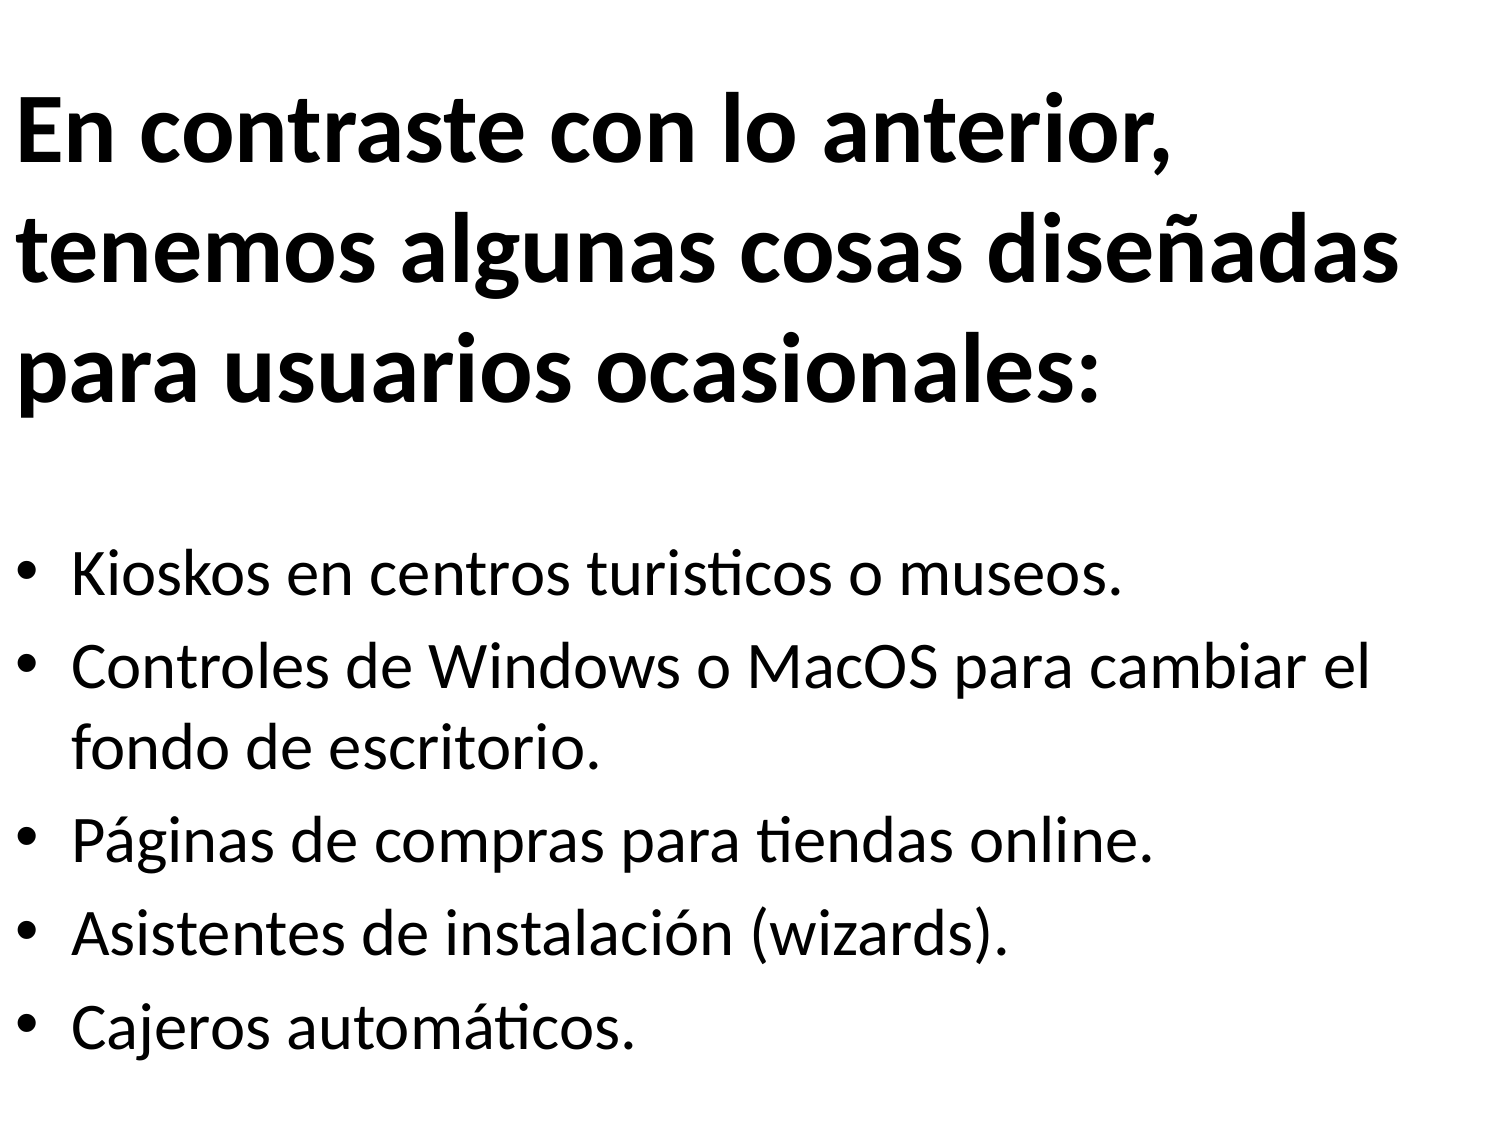

En contraste con lo anterior, tenemos algunas cosas diseñadas para usuarios ocasionales:

Kioskos en centros turisticos o museos.
Controles de Windows o MacOS para cambiar el fondo de escritorio.
Páginas de compras para tiendas online.
Asistentes de instalación (wizards).
Cajeros automáticos.